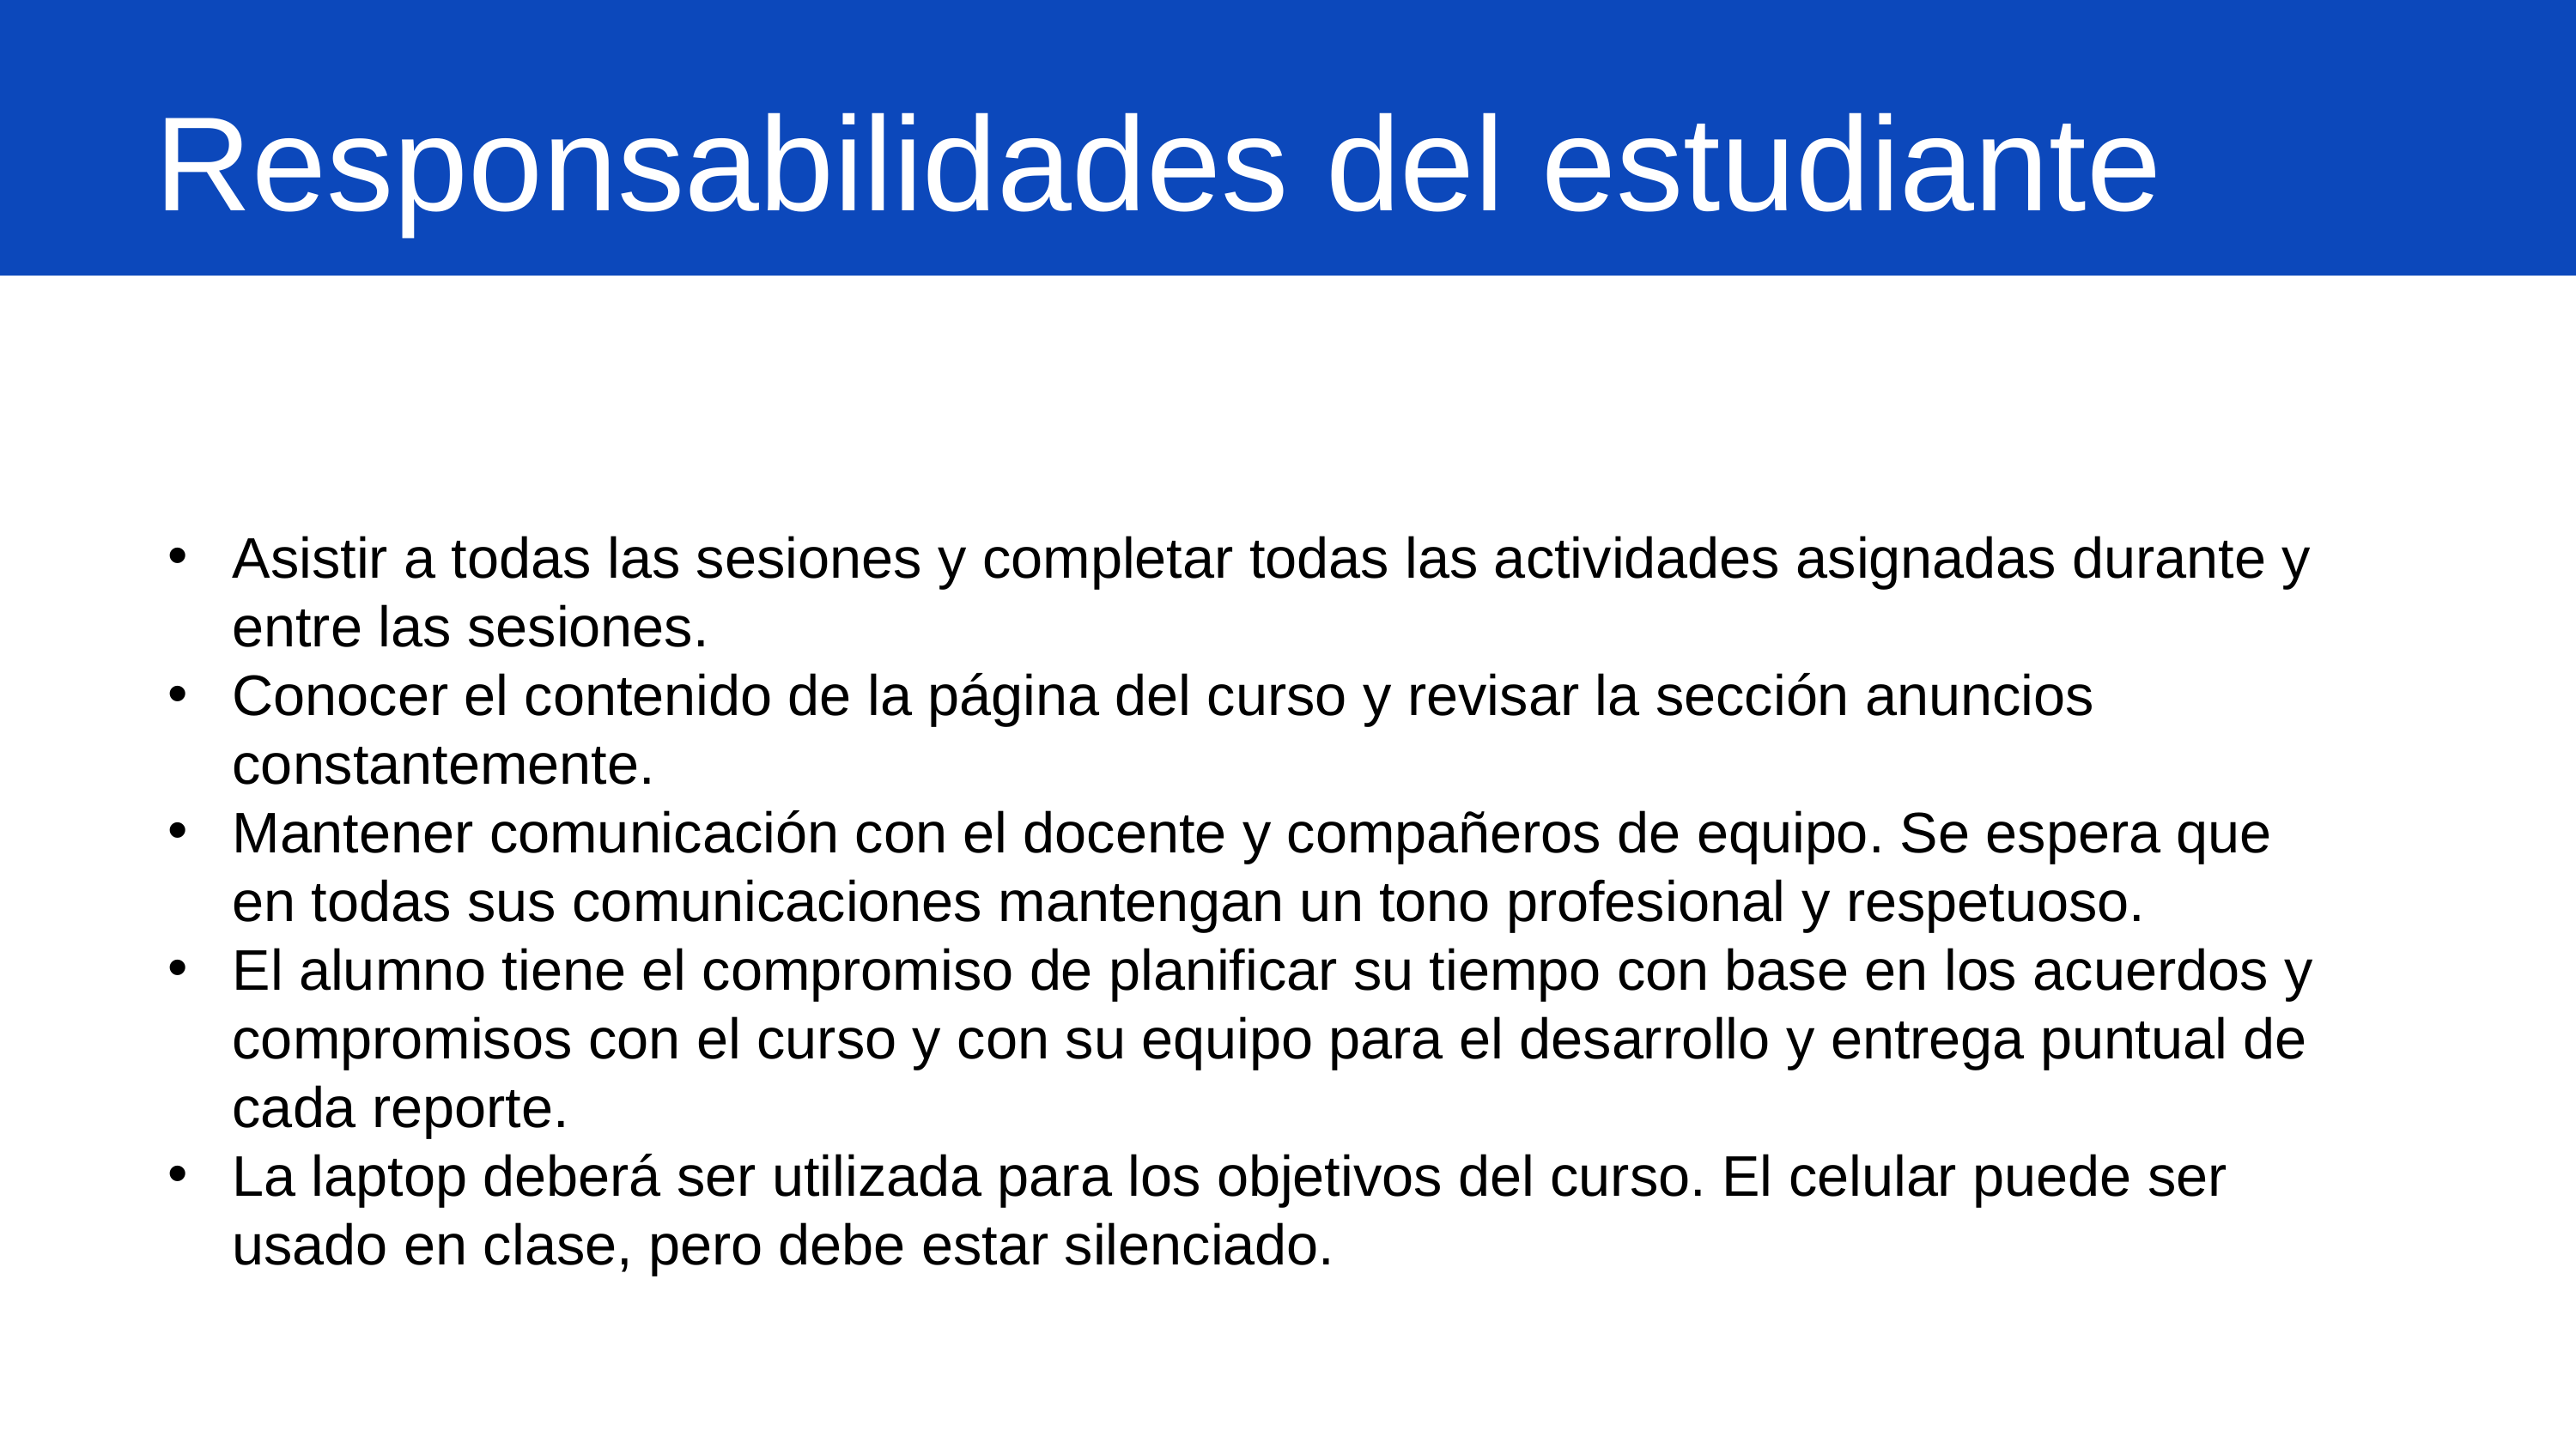

Responsabilidades del estudiante

Asistir a todas las sesiones y completar todas las actividades asignadas durante y entre las sesiones.
Conocer el contenido de la página del curso y revisar la sección anuncios constantemente.
Mantener comunicación con el docente y compañeros de equipo. Se espera que en todas sus comunicaciones mantengan un tono profesional y respetuoso.
El alumno tiene el compromiso de planificar su tiempo con base en los acuerdos y compromisos con el curso y con su equipo para el desarrollo y entrega puntual de cada reporte.
La laptop deberá ser utilizada para los objetivos del curso. El celular puede ser usado en clase, pero debe estar silenciado.